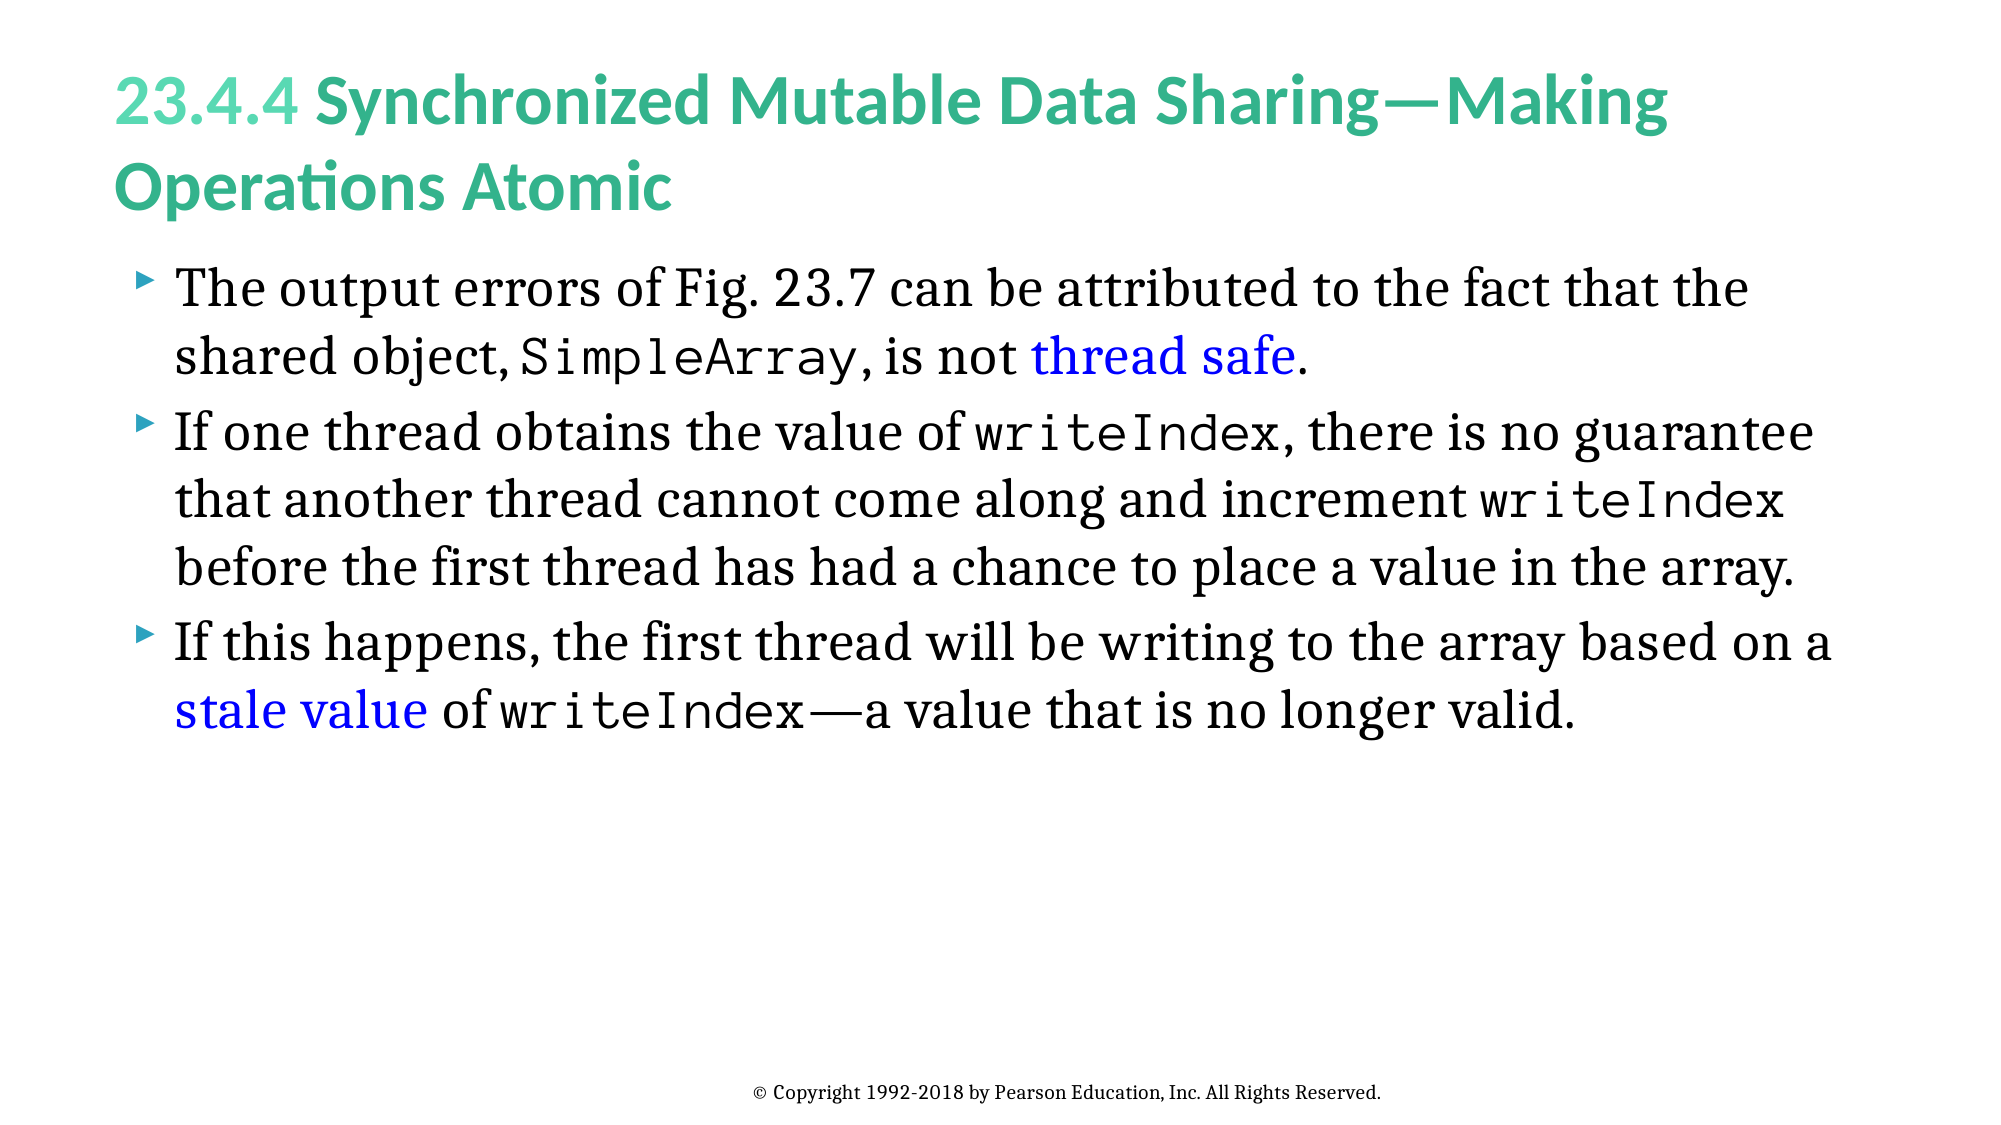

# 23.4.4 Synchronized Mutable Data Sharing—Making Operations Atomic
The output errors of Fig. 23.7 can be attributed to the fact that the shared object, SimpleArray, is not thread safe.
If one thread obtains the value of writeIndex, there is no guarantee that another thread cannot come along and increment writeIndex before the first thread has had a chance to place a value in the array.
If this happens, the first thread will be writing to the array based on a stale value of writeIndex—a value that is no longer valid.
© Copyright 1992-2018 by Pearson Education, Inc. All Rights Reserved.